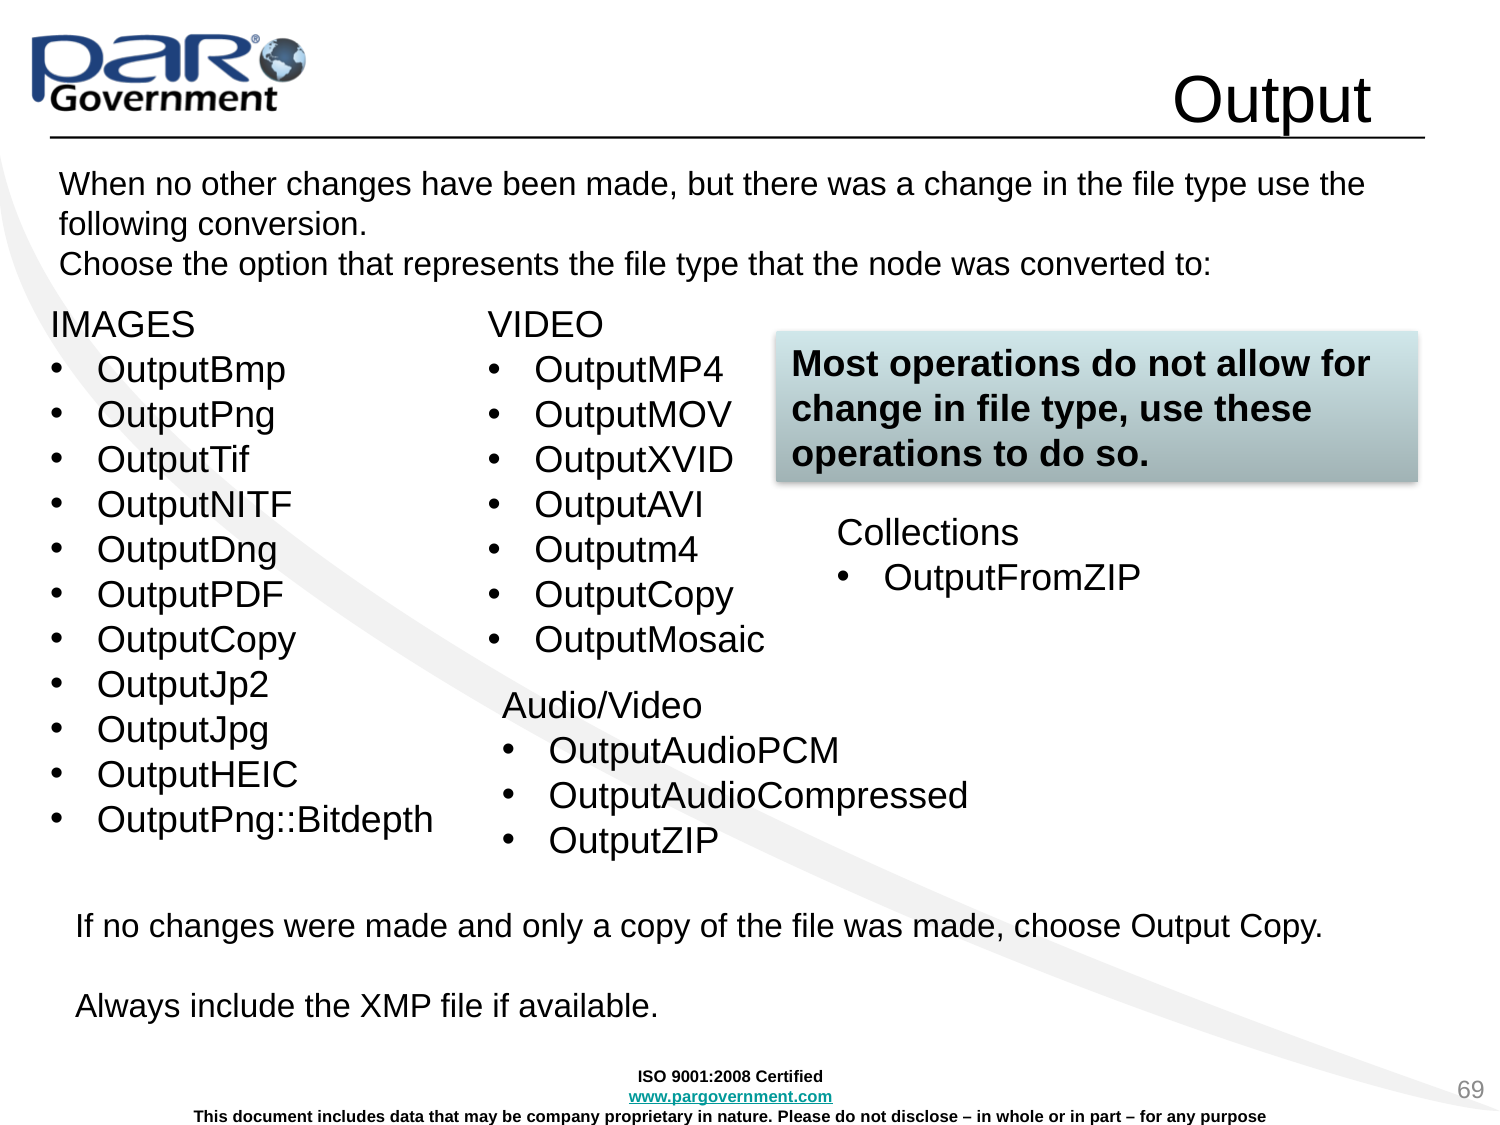

# Output
When no other changes have been made, but there was a change in the file type use the following conversion.
Choose the option that represents the file type that the node was converted to:
IMAGES
OutputBmp
OutputPng
OutputTif
OutputNITF
OutputDng
OutputPDF
OutputCopy
OutputJp2
OutputJpg
OutputHEIC
OutputPng::Bitdepth

VIDEO
OutputMP4
OutputMOV
OutputXVID
OutputAVI
Outputm4
OutputCopy
OutputMosaic
Most operations do not allow for change in file type, use these operations to do so.
Collections
OutputFromZIP

Audio/Video
OutputAudioPCM
OutputAudioCompressed
OutputZIP

If no changes were made and only a copy of the file was made, choose Output Copy.

Always include the XMP file if available.
69